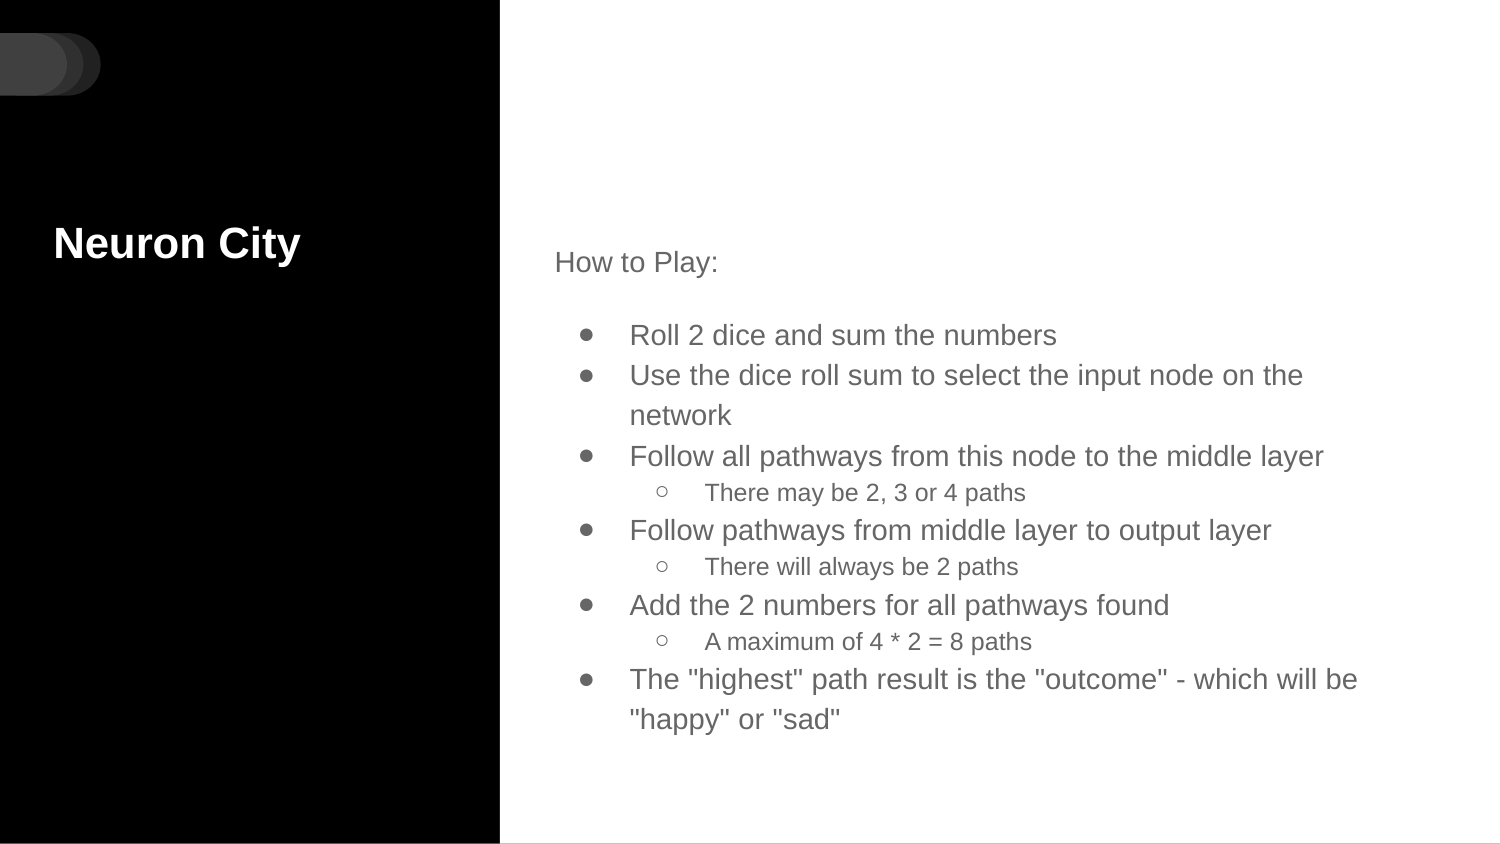

# Neuron City
How to Play:
Roll 2 dice and sum the numbers
Use the dice roll sum to select the input node on the network
Follow all pathways from this node to the middle layer
There may be 2, 3 or 4 paths
Follow pathways from middle layer to output layer
There will always be 2 paths
Add the 2 numbers for all pathways found
A maximum of 4 * 2 = 8 paths
The "highest" path result is the "outcome" - which will be "happy" or "sad"